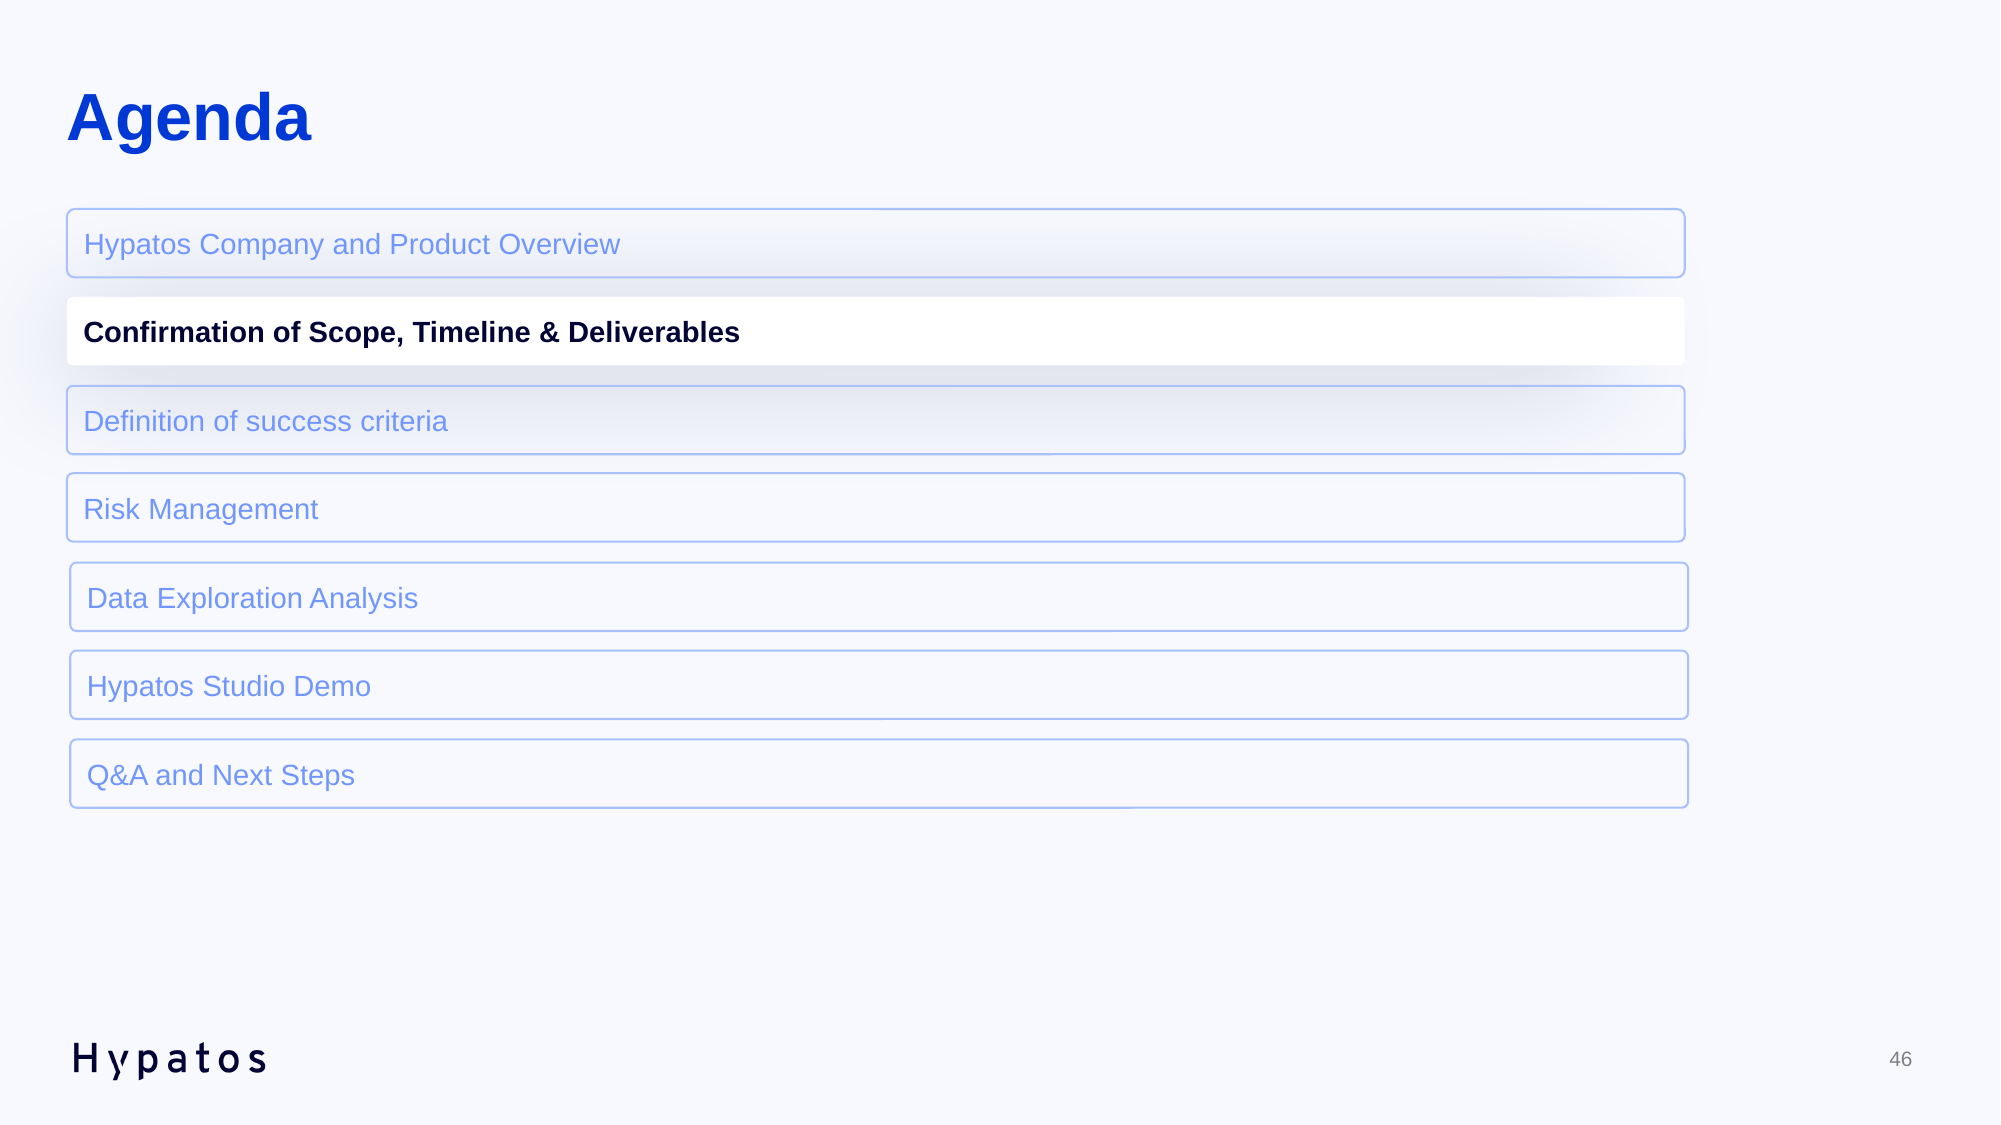

# Agenda
Hypatos Company and Product Overview
Confirmation of Scope, Timeline & Deliverables
Definition of success criteria
Risk Management
Data Exploration Analysis
Hypatos Studio Demo
Q&A and Next Steps
46